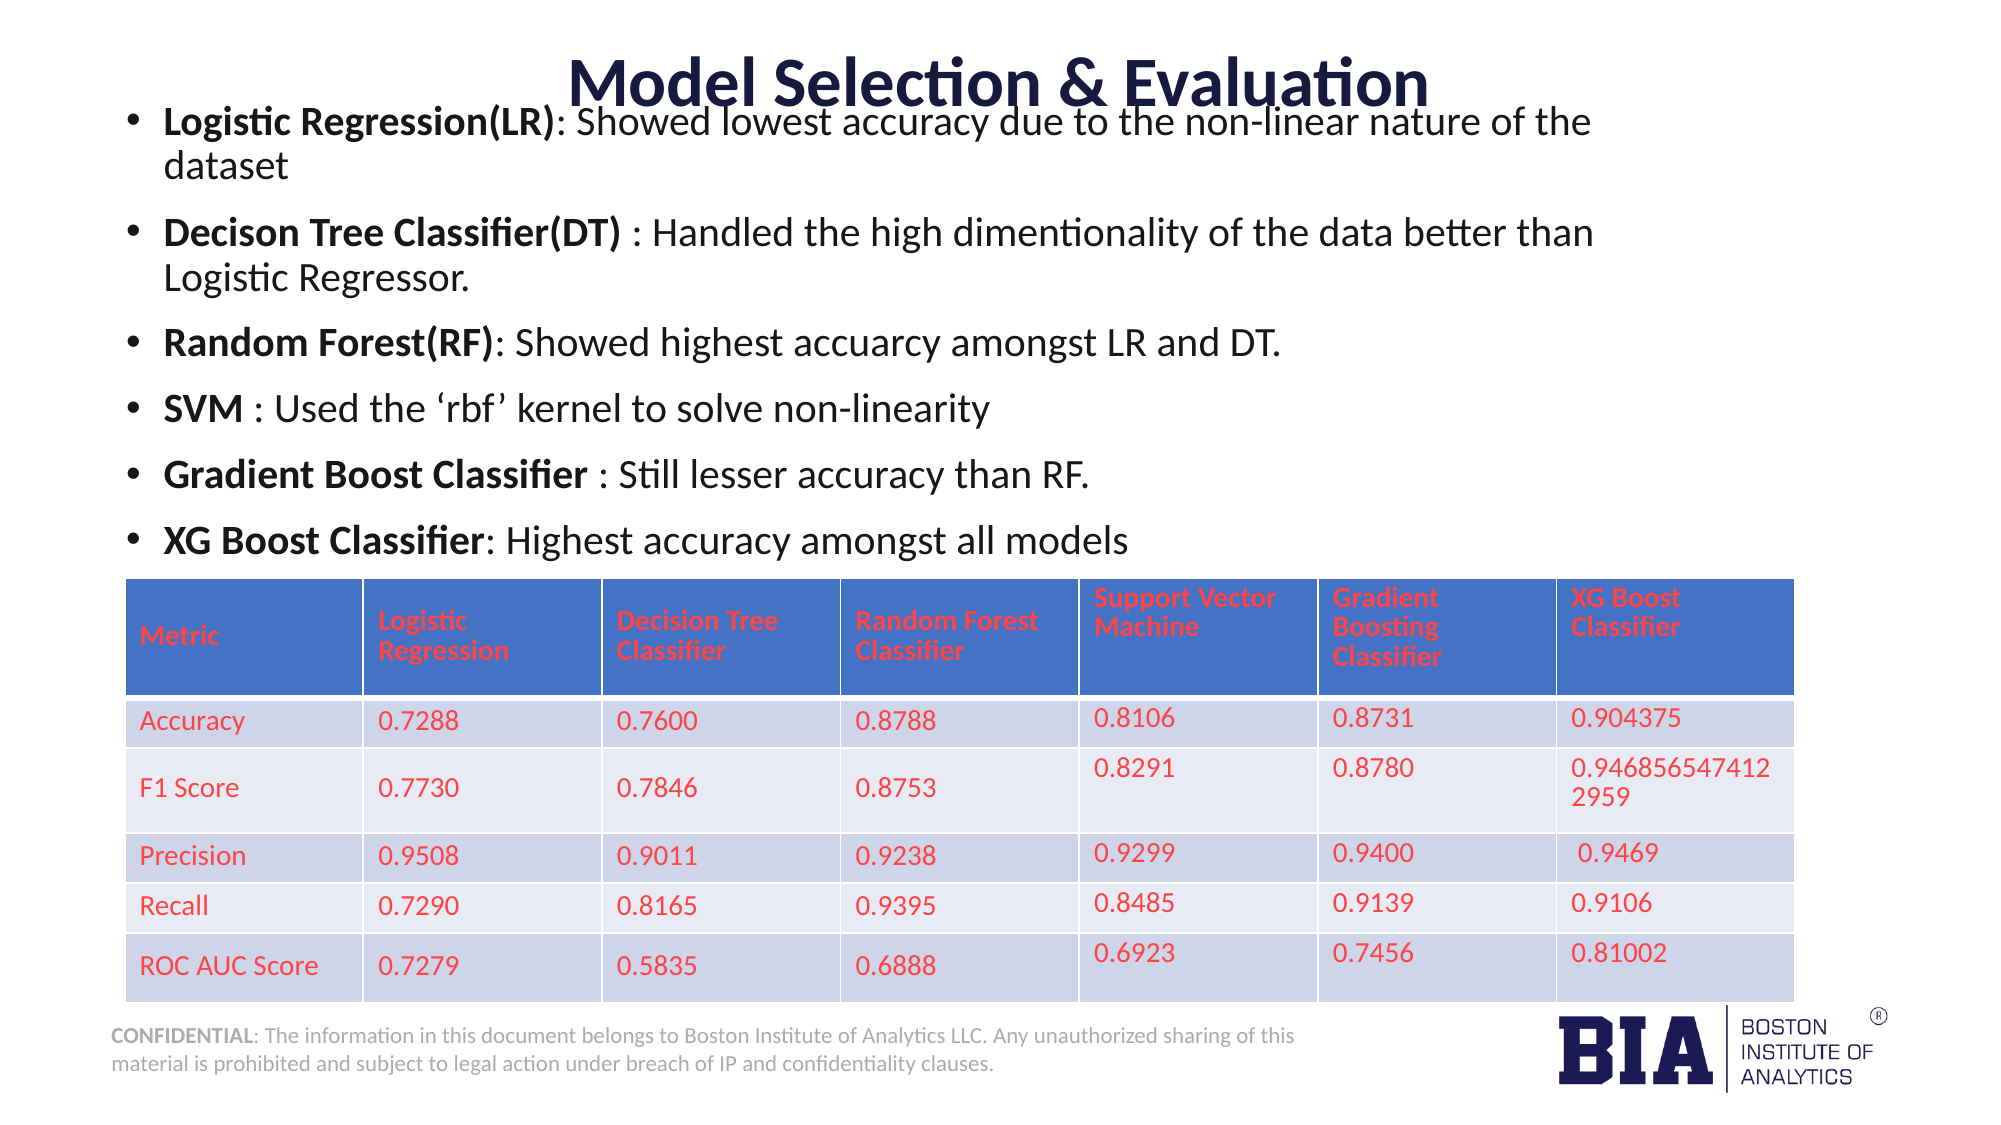

# Model Selection & Evaluation
Logistic Regression(LR): Showed lowest accuracy due to the non-linear nature of the dataset
Decison Tree Classifier(DT) : Handled the high dimentionality of the data better than Logistic Regressor.
Random Forest(RF): Showed highest accuarcy amongst LR and DT.
SVM : Used the ‘rbf’ kernel to solve non-linearity
Gradient Boost Classifier : Still lesser accuracy than RF.
XG Boost Classifier: Highest accuracy amongst all models

| Metric | Logistic Regression | Decision Tree Classifier | Random Forest Classifier | Support Vector Machine | Gradient Boosting Classifier | XG Boost Classifier |
| --- | --- | --- | --- | --- | --- | --- |
| Accuracy | 0.7288 | 0.7600 | 0.8788 | 0.8106 | 0.8731 | 0.904375 |
| F1 Score | 0.7730 | 0.7846 | 0.8753 | 0.8291 | 0.8780 | 0.9468565474122959 |
| Precision | 0.9508 | 0.9011 | 0.9238 | 0.9299 | 0.9400 | 0.9469 |
| Recall | 0.7290 | 0.8165 | 0.9395 | 0.8485 | 0.9139 | 0.9106 |
| ROC AUC Score | 0.7279 | 0.5835 | 0.6888 | 0.6923 | 0.7456 | 0.81002 |